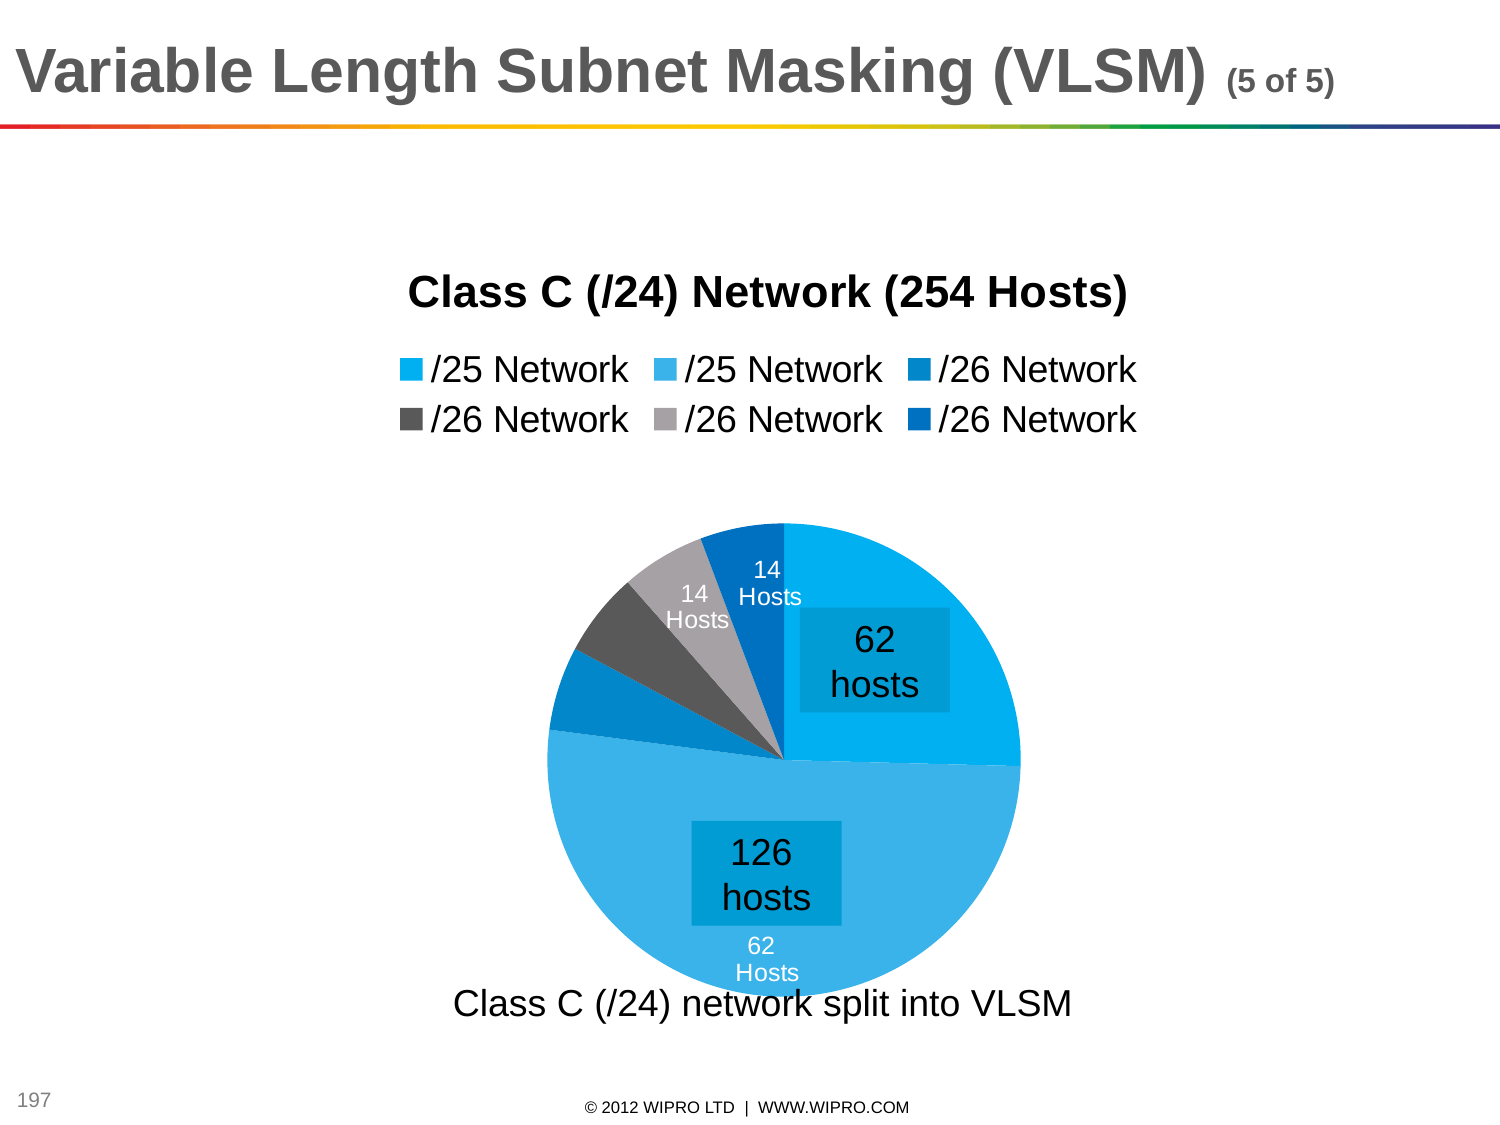

# Variable Length Subnet Masking (VLSM) (5 of 5)

### Chart: Class C (/24) Network (254 Hosts)

| Category | Column1 |
|---|---|
| /25 Network | 62.0 |
| /25 Network | 126.0 |
| /26 Network | 14.0 |
| /26 Network | 14.0 |
| /26 Network | 14.0 |
| /26 Network | 14.0 |
62 hosts
126  hosts
Class C (/24) network split into VLSM